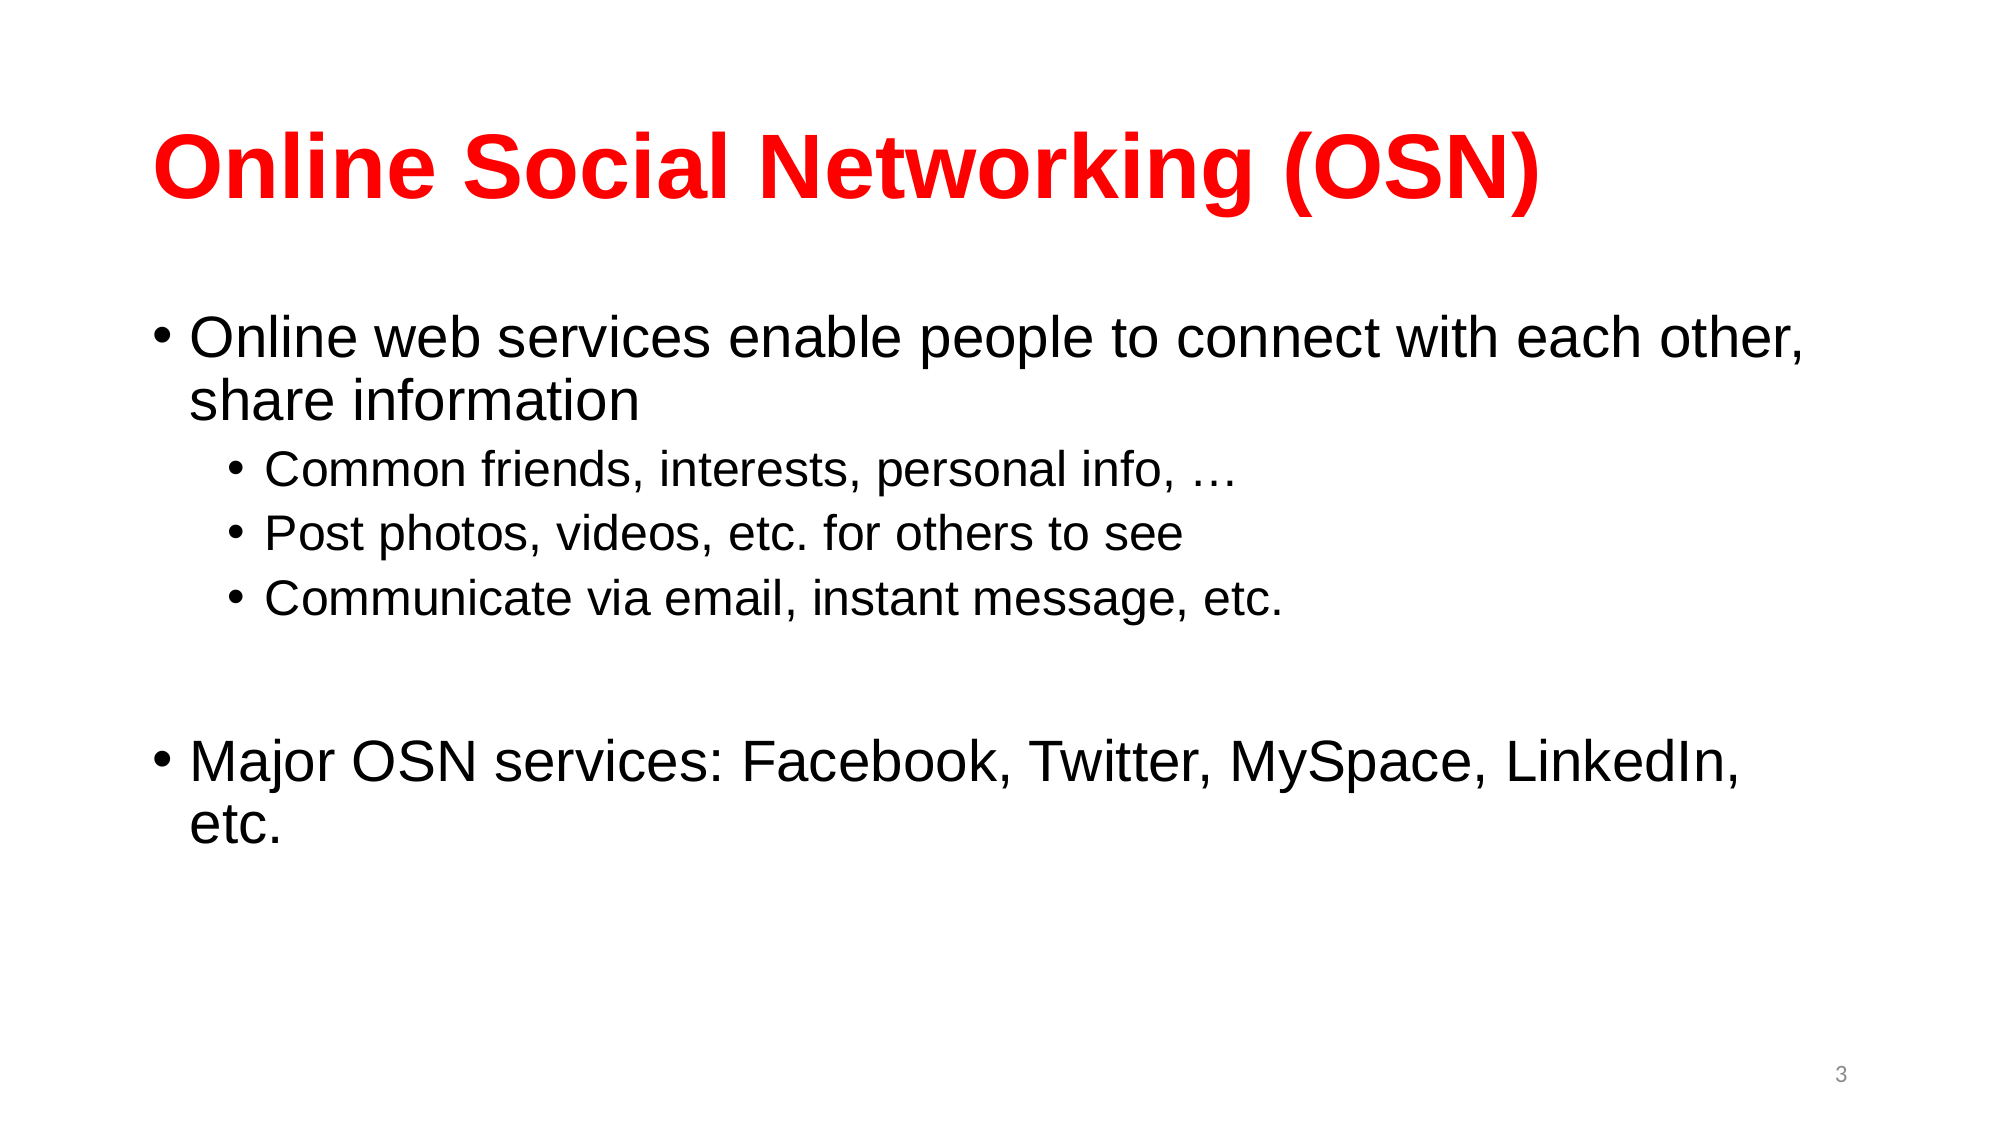

# Online Social Networking (OSN)
Online web services enable people to connect with each other, share information
Common friends, interests, personal info, …
Post photos, videos, etc. for others to see
Communicate via email, instant message, etc.

Major OSN services: Facebook, Twitter, MySpace, LinkedIn, etc.

3